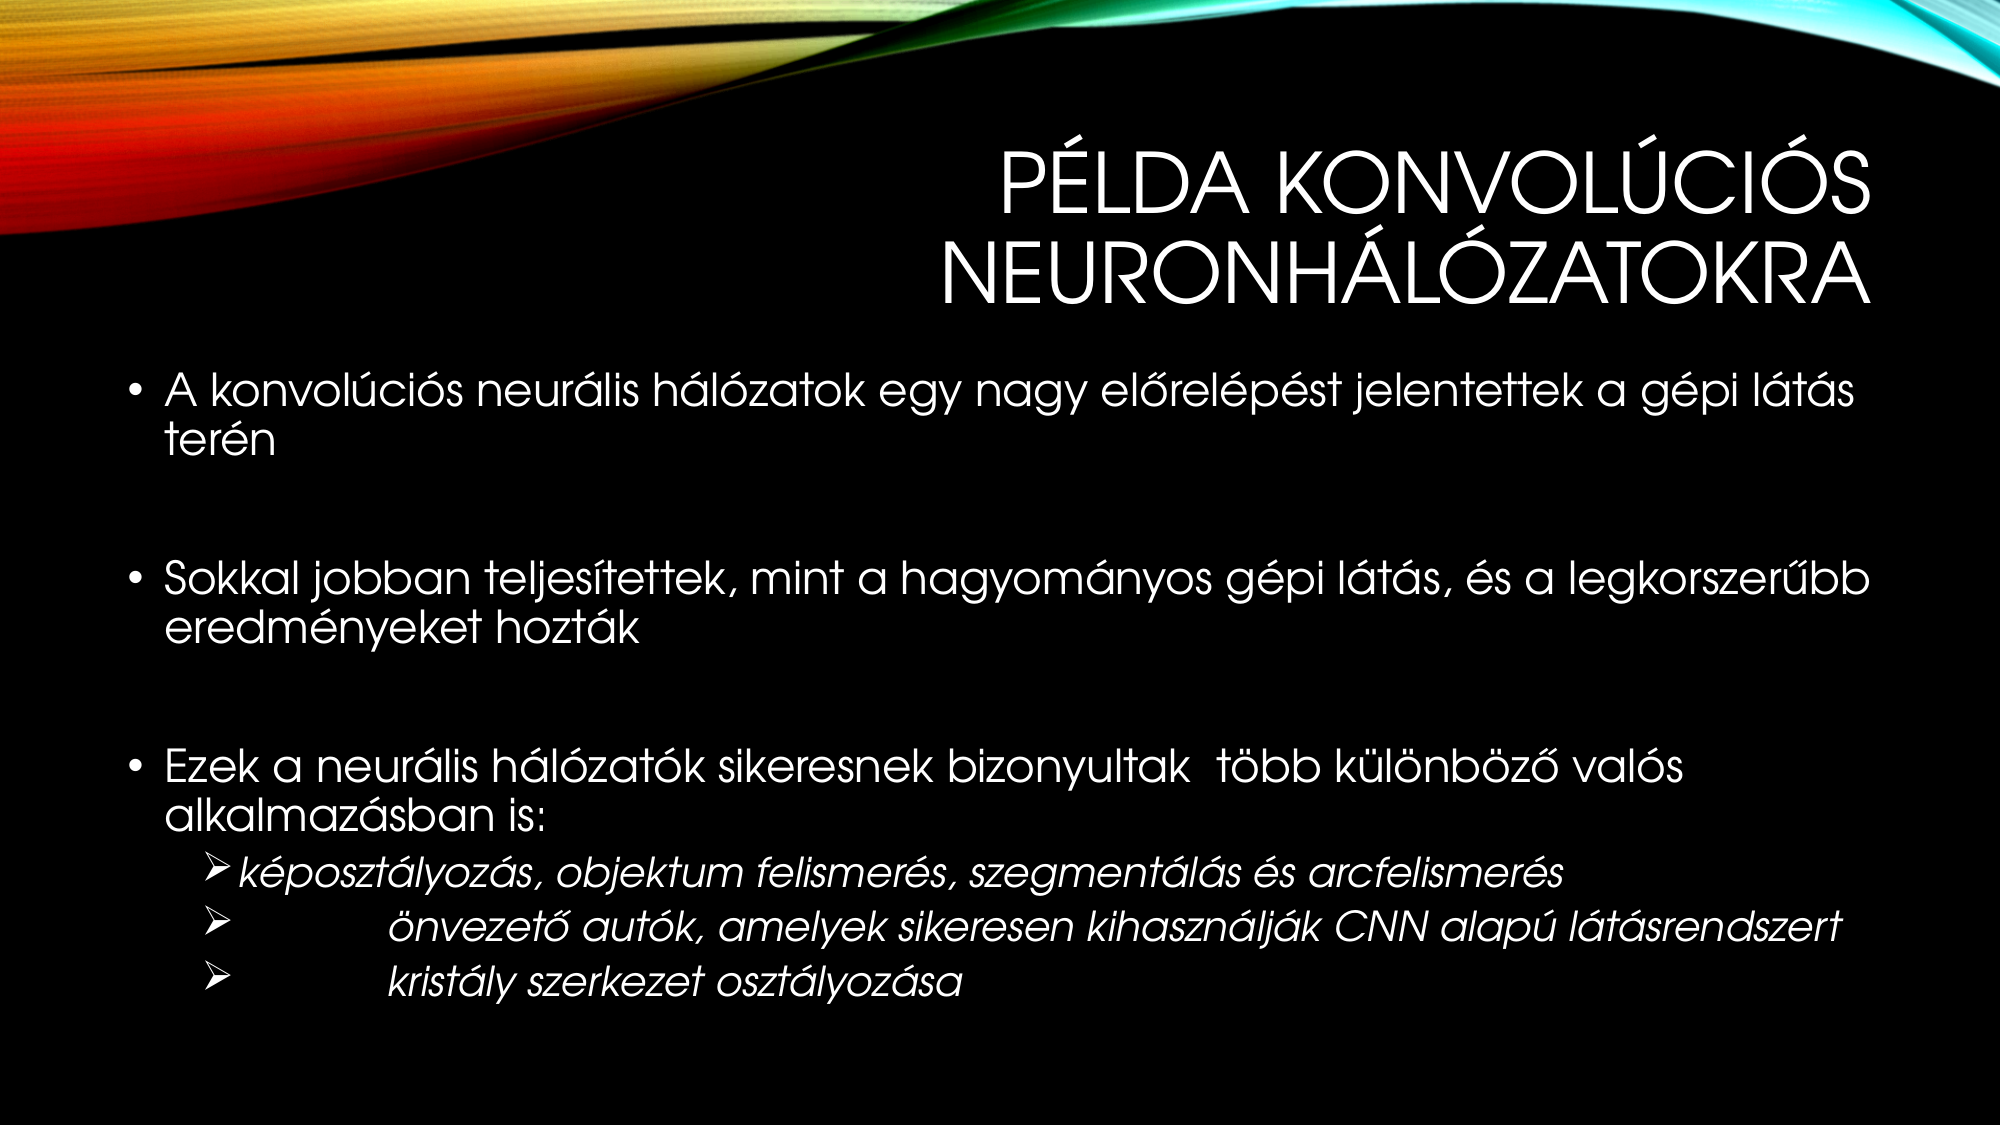

# Példa konvolúciós neuronhálózatokra
A konvolúciós neurális hálózatok egy nagy előrelépést jelentettek a gépi látás terén

Sokkal jobban teljesítettek, mint a hagyományos gépi látás, és a legkorszerűbb eredményeket hozták

Ezek a neurális hálózatók sikeresnek bizonyultak  több különböző valós alkalmazásban is:
	képosztályozás, objektum felismerés, szegmentálás és arcfelismerés
 	önvezető autók, amelyek sikeresen kihasználják CNN alapú látásrendszert
 	kristály szerkezet osztályozása